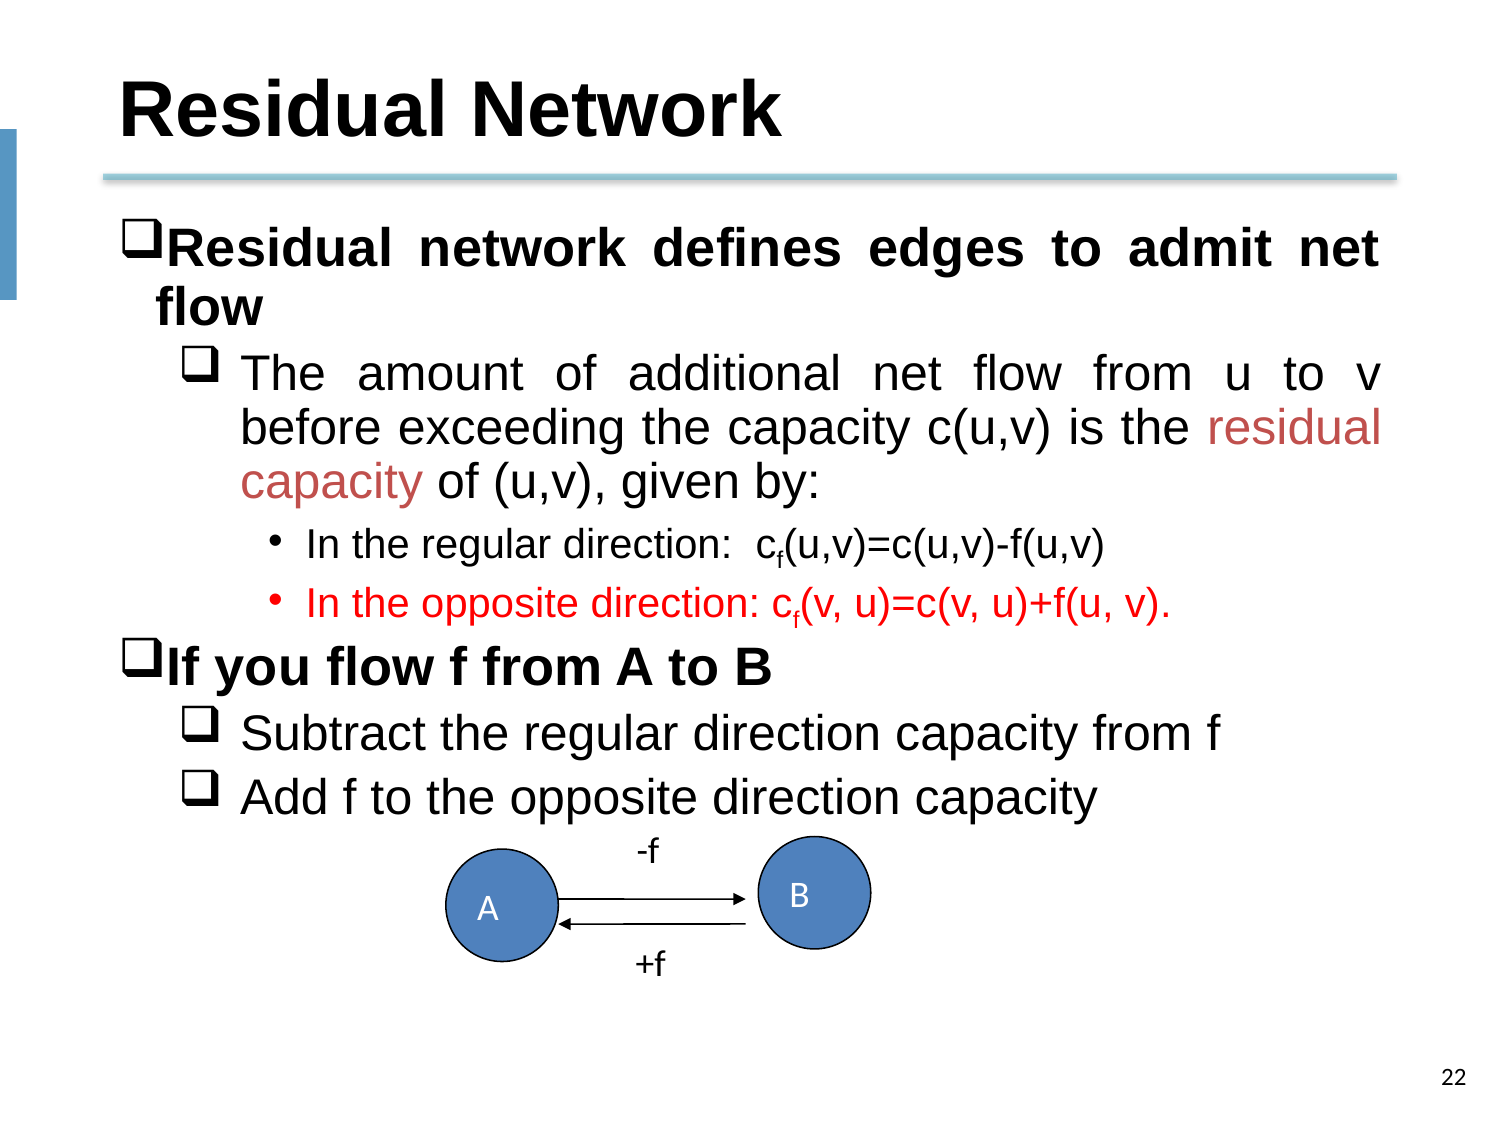

# Residual Network
Residual network defines edges to admit net flow
The amount of additional net flow from u to v before exceeding the capacity c(u,v) is the residual capacity of (u,v), given by:
In the regular direction: 	cf(u,v)=c(u,v)-f(u,v)
In the opposite direction: cf(v, u)=c(v, u)+f(u, v).
If you flow f from A to B
Subtract the regular direction capacity from f
Add f to the opposite direction capacity

-f
B
A

+f
22